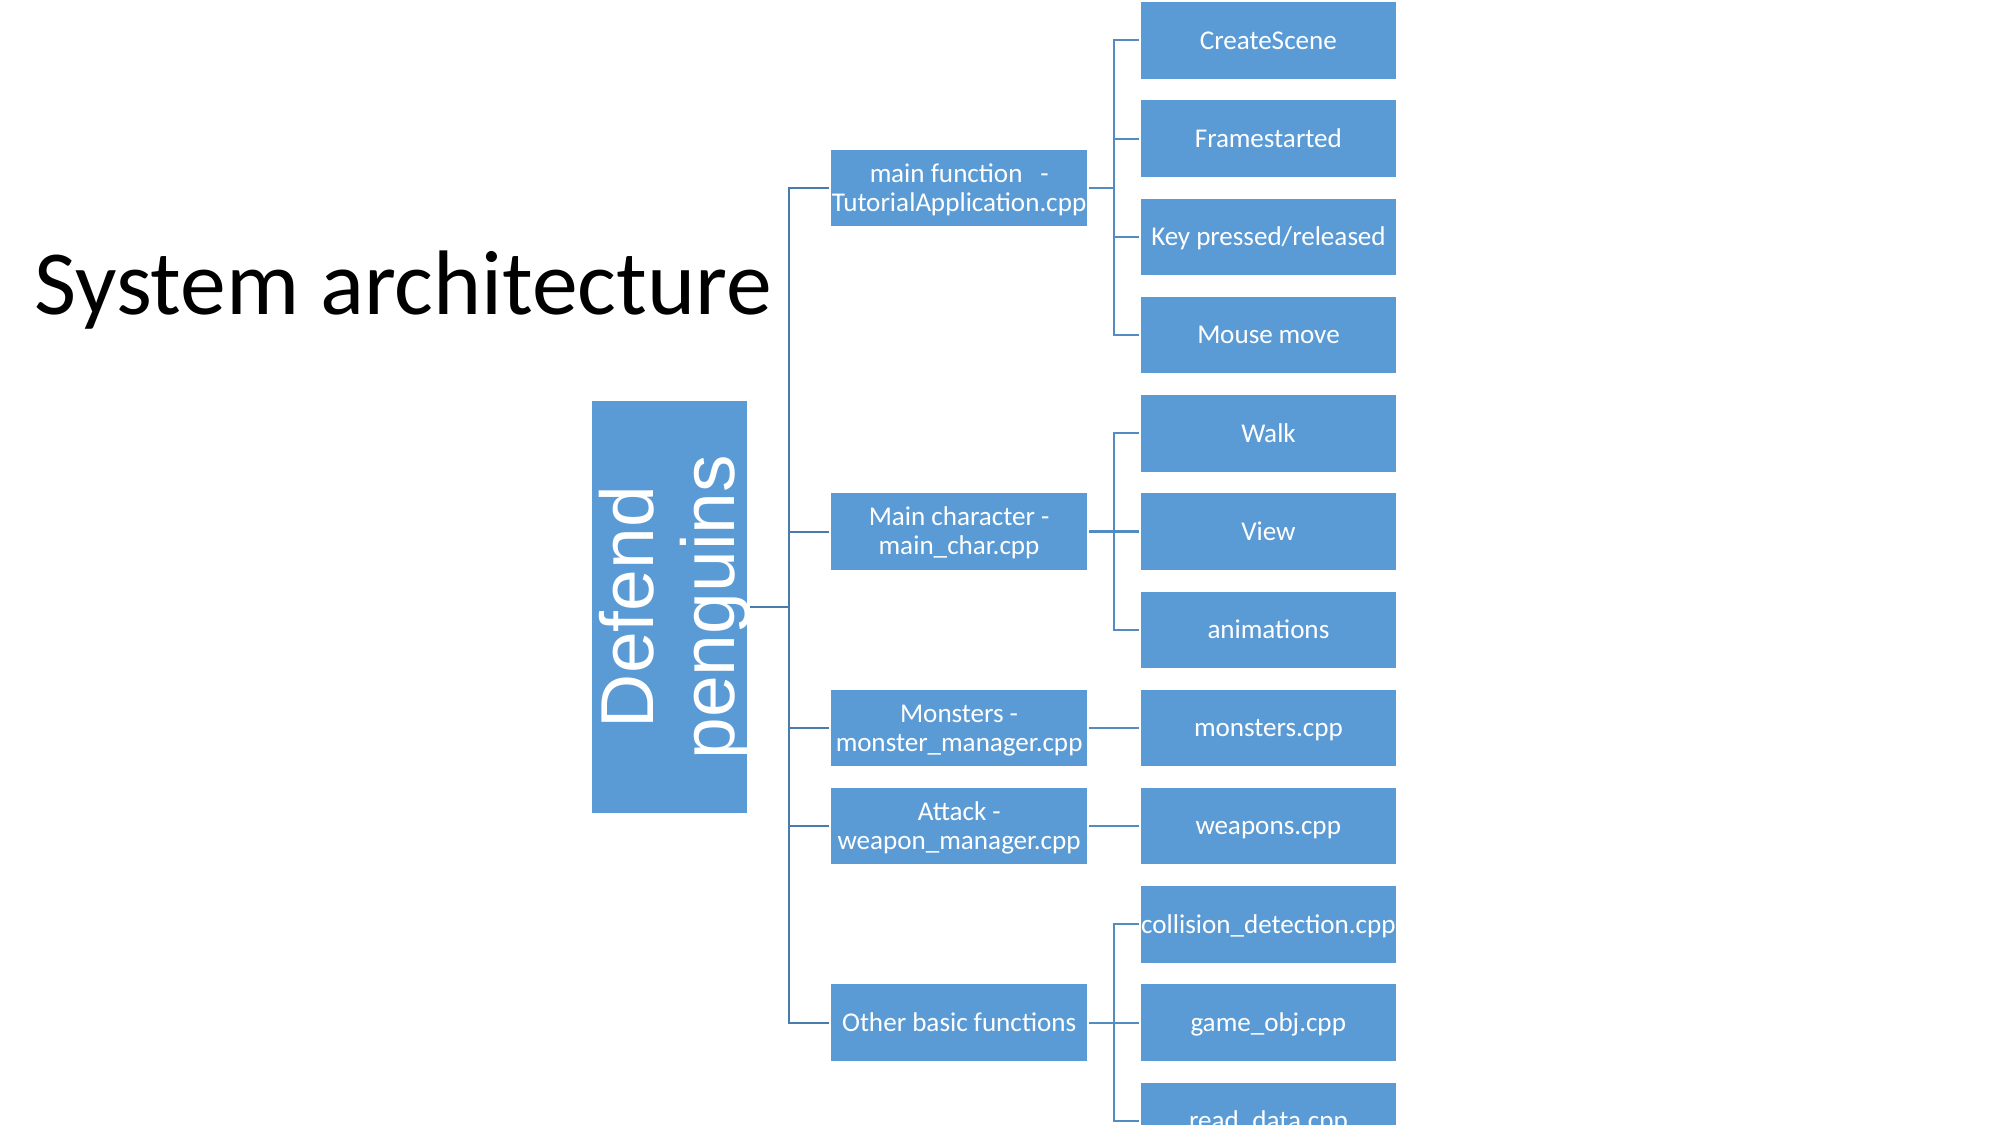

Defend penguins
main function   -TutorialApplication.cpp
CreateScene
Framestarted
Key pressed/released
Mouse move
Main character -main_char.cpp
Walk
View
animations
Monsters -monster_manager.cpp
monsters.cpp
Attack -weapon_manager.cpp
weapons.cpp
Other basic functions
collision_detection.cpp
game_obj.cpp
read_data.cpp
# System architecture